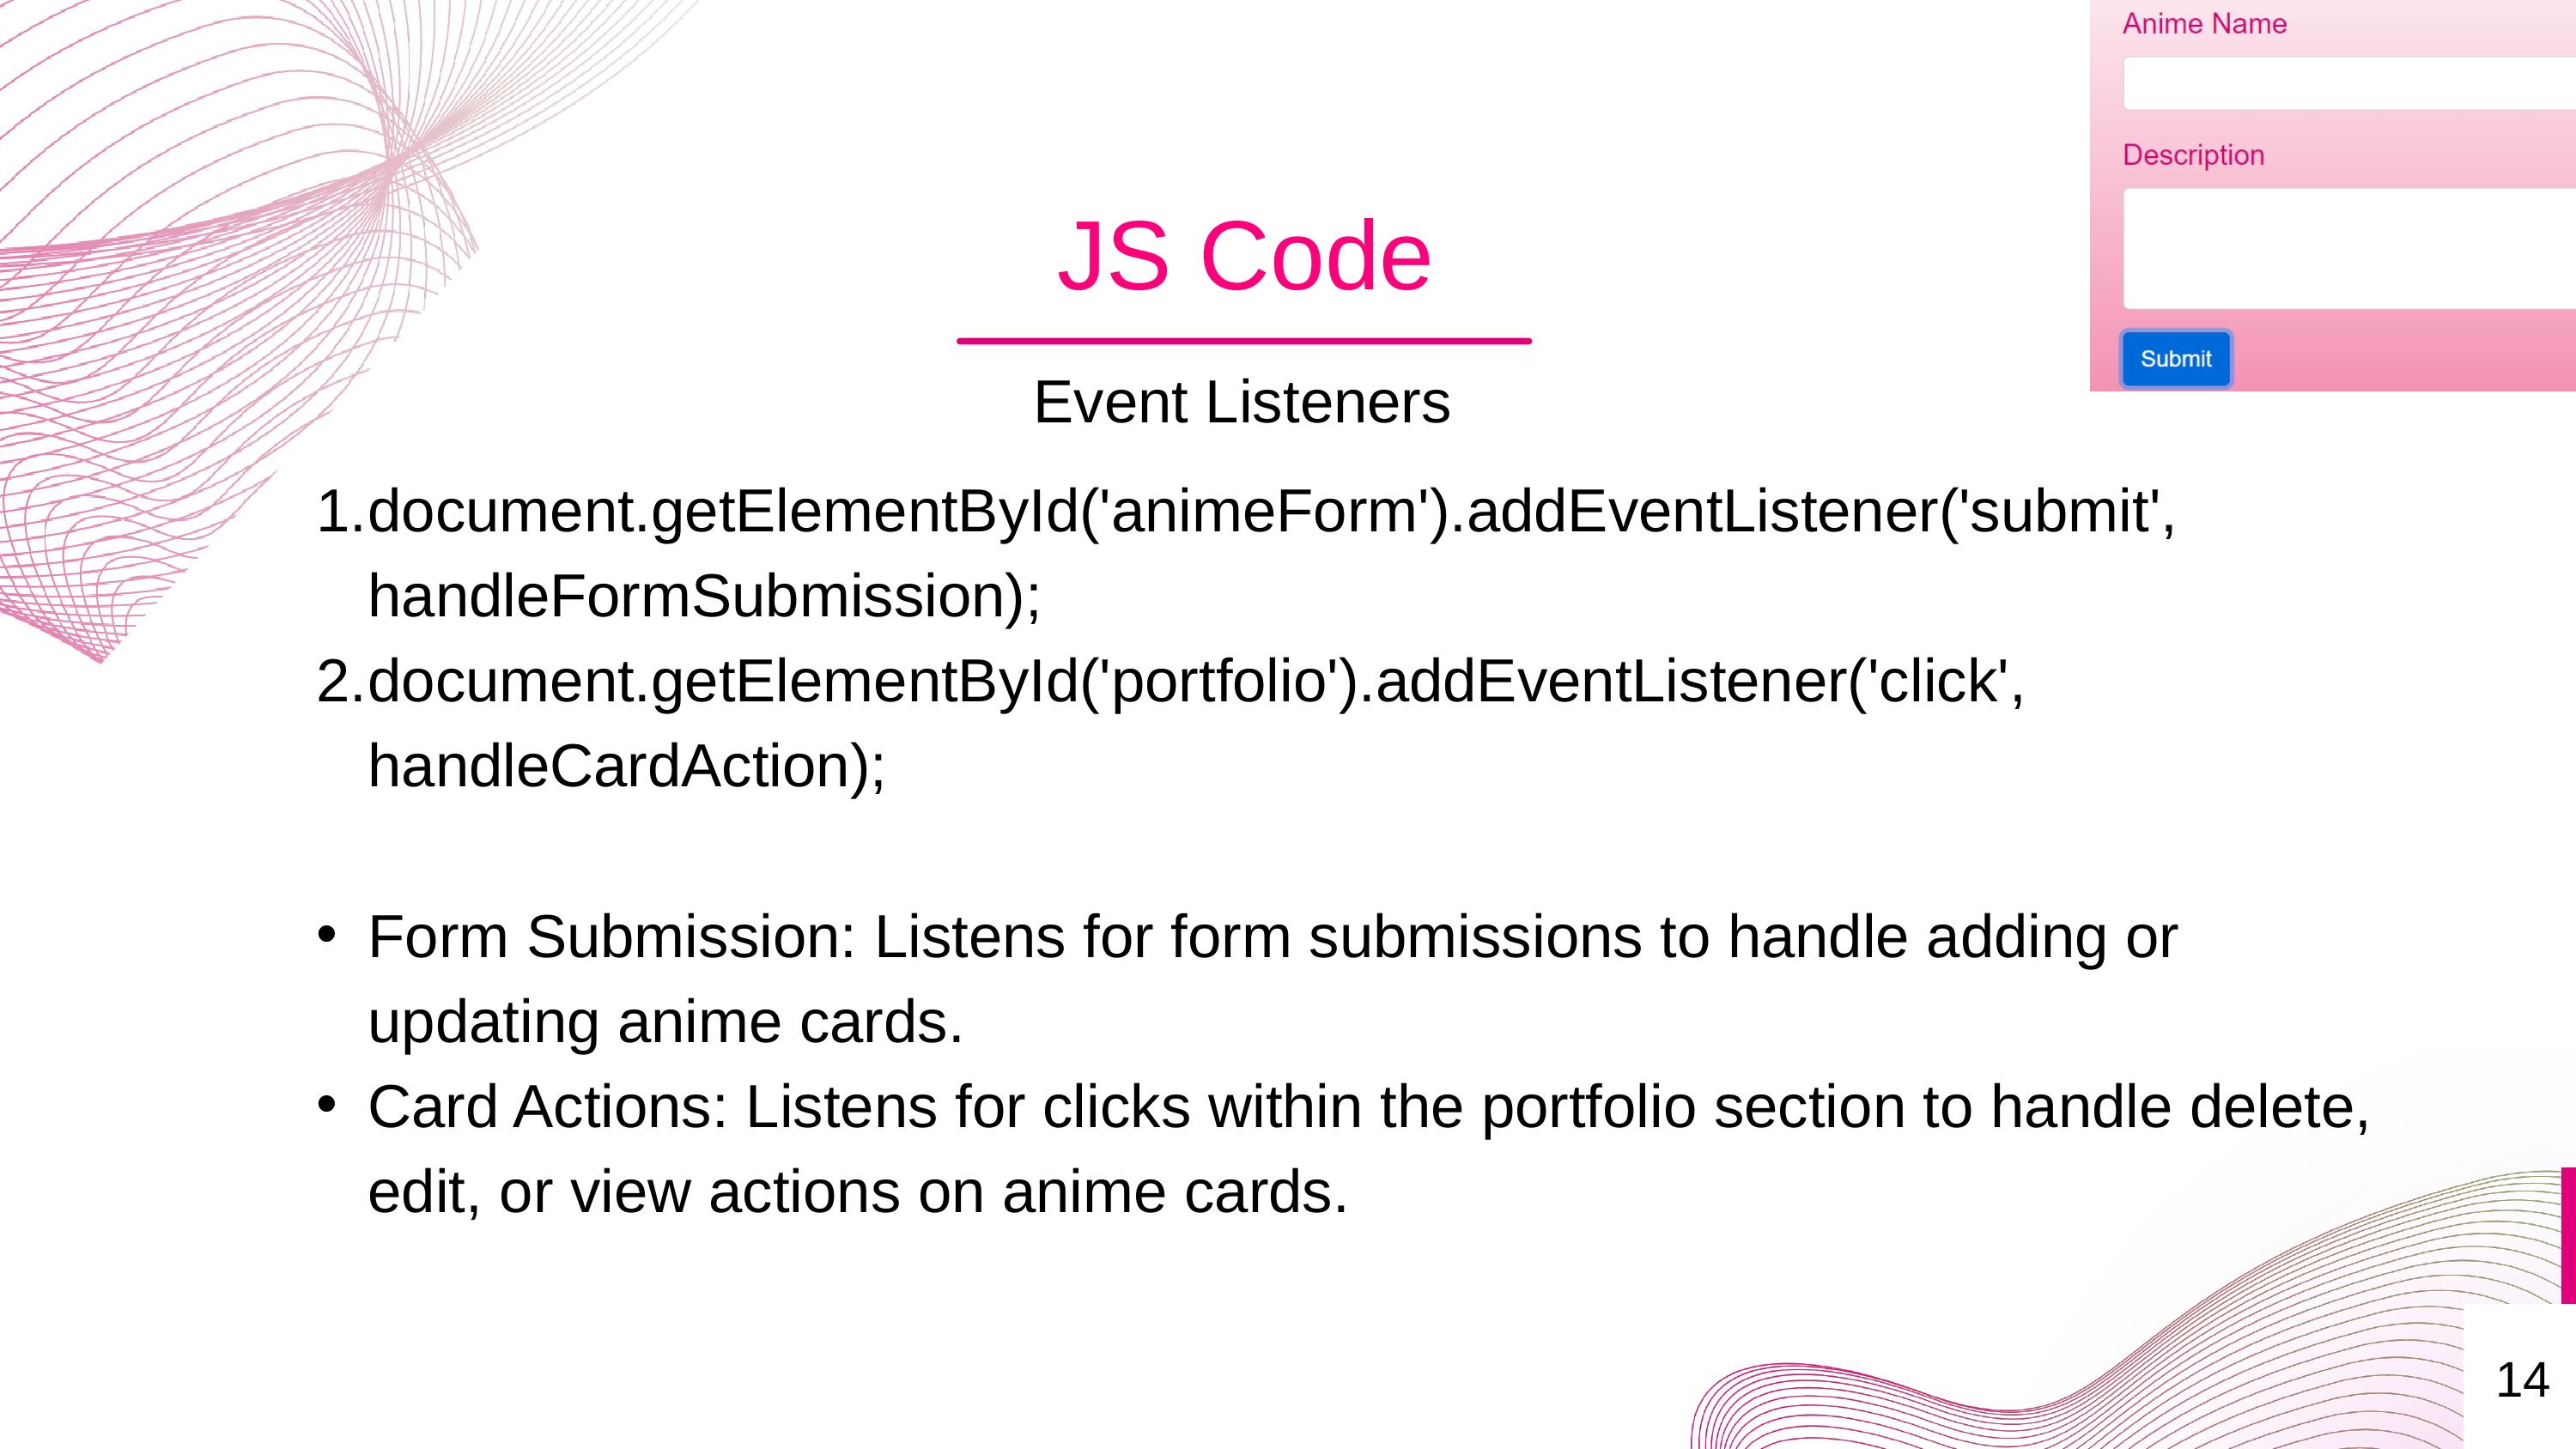

Contact

JS Code

Event Listeners
document.getElementById('animeForm').addEventListener('submit', handleFormSubmission);
document.getElementById('portfolio').addEventListener('click', handleCardAction);

Form Submission: Listens for form submissions to handle adding or updating anime cards.
Card Actions: Listens for clicks within the portfolio section to handle delete, edit, or view actions on anime cards.

14